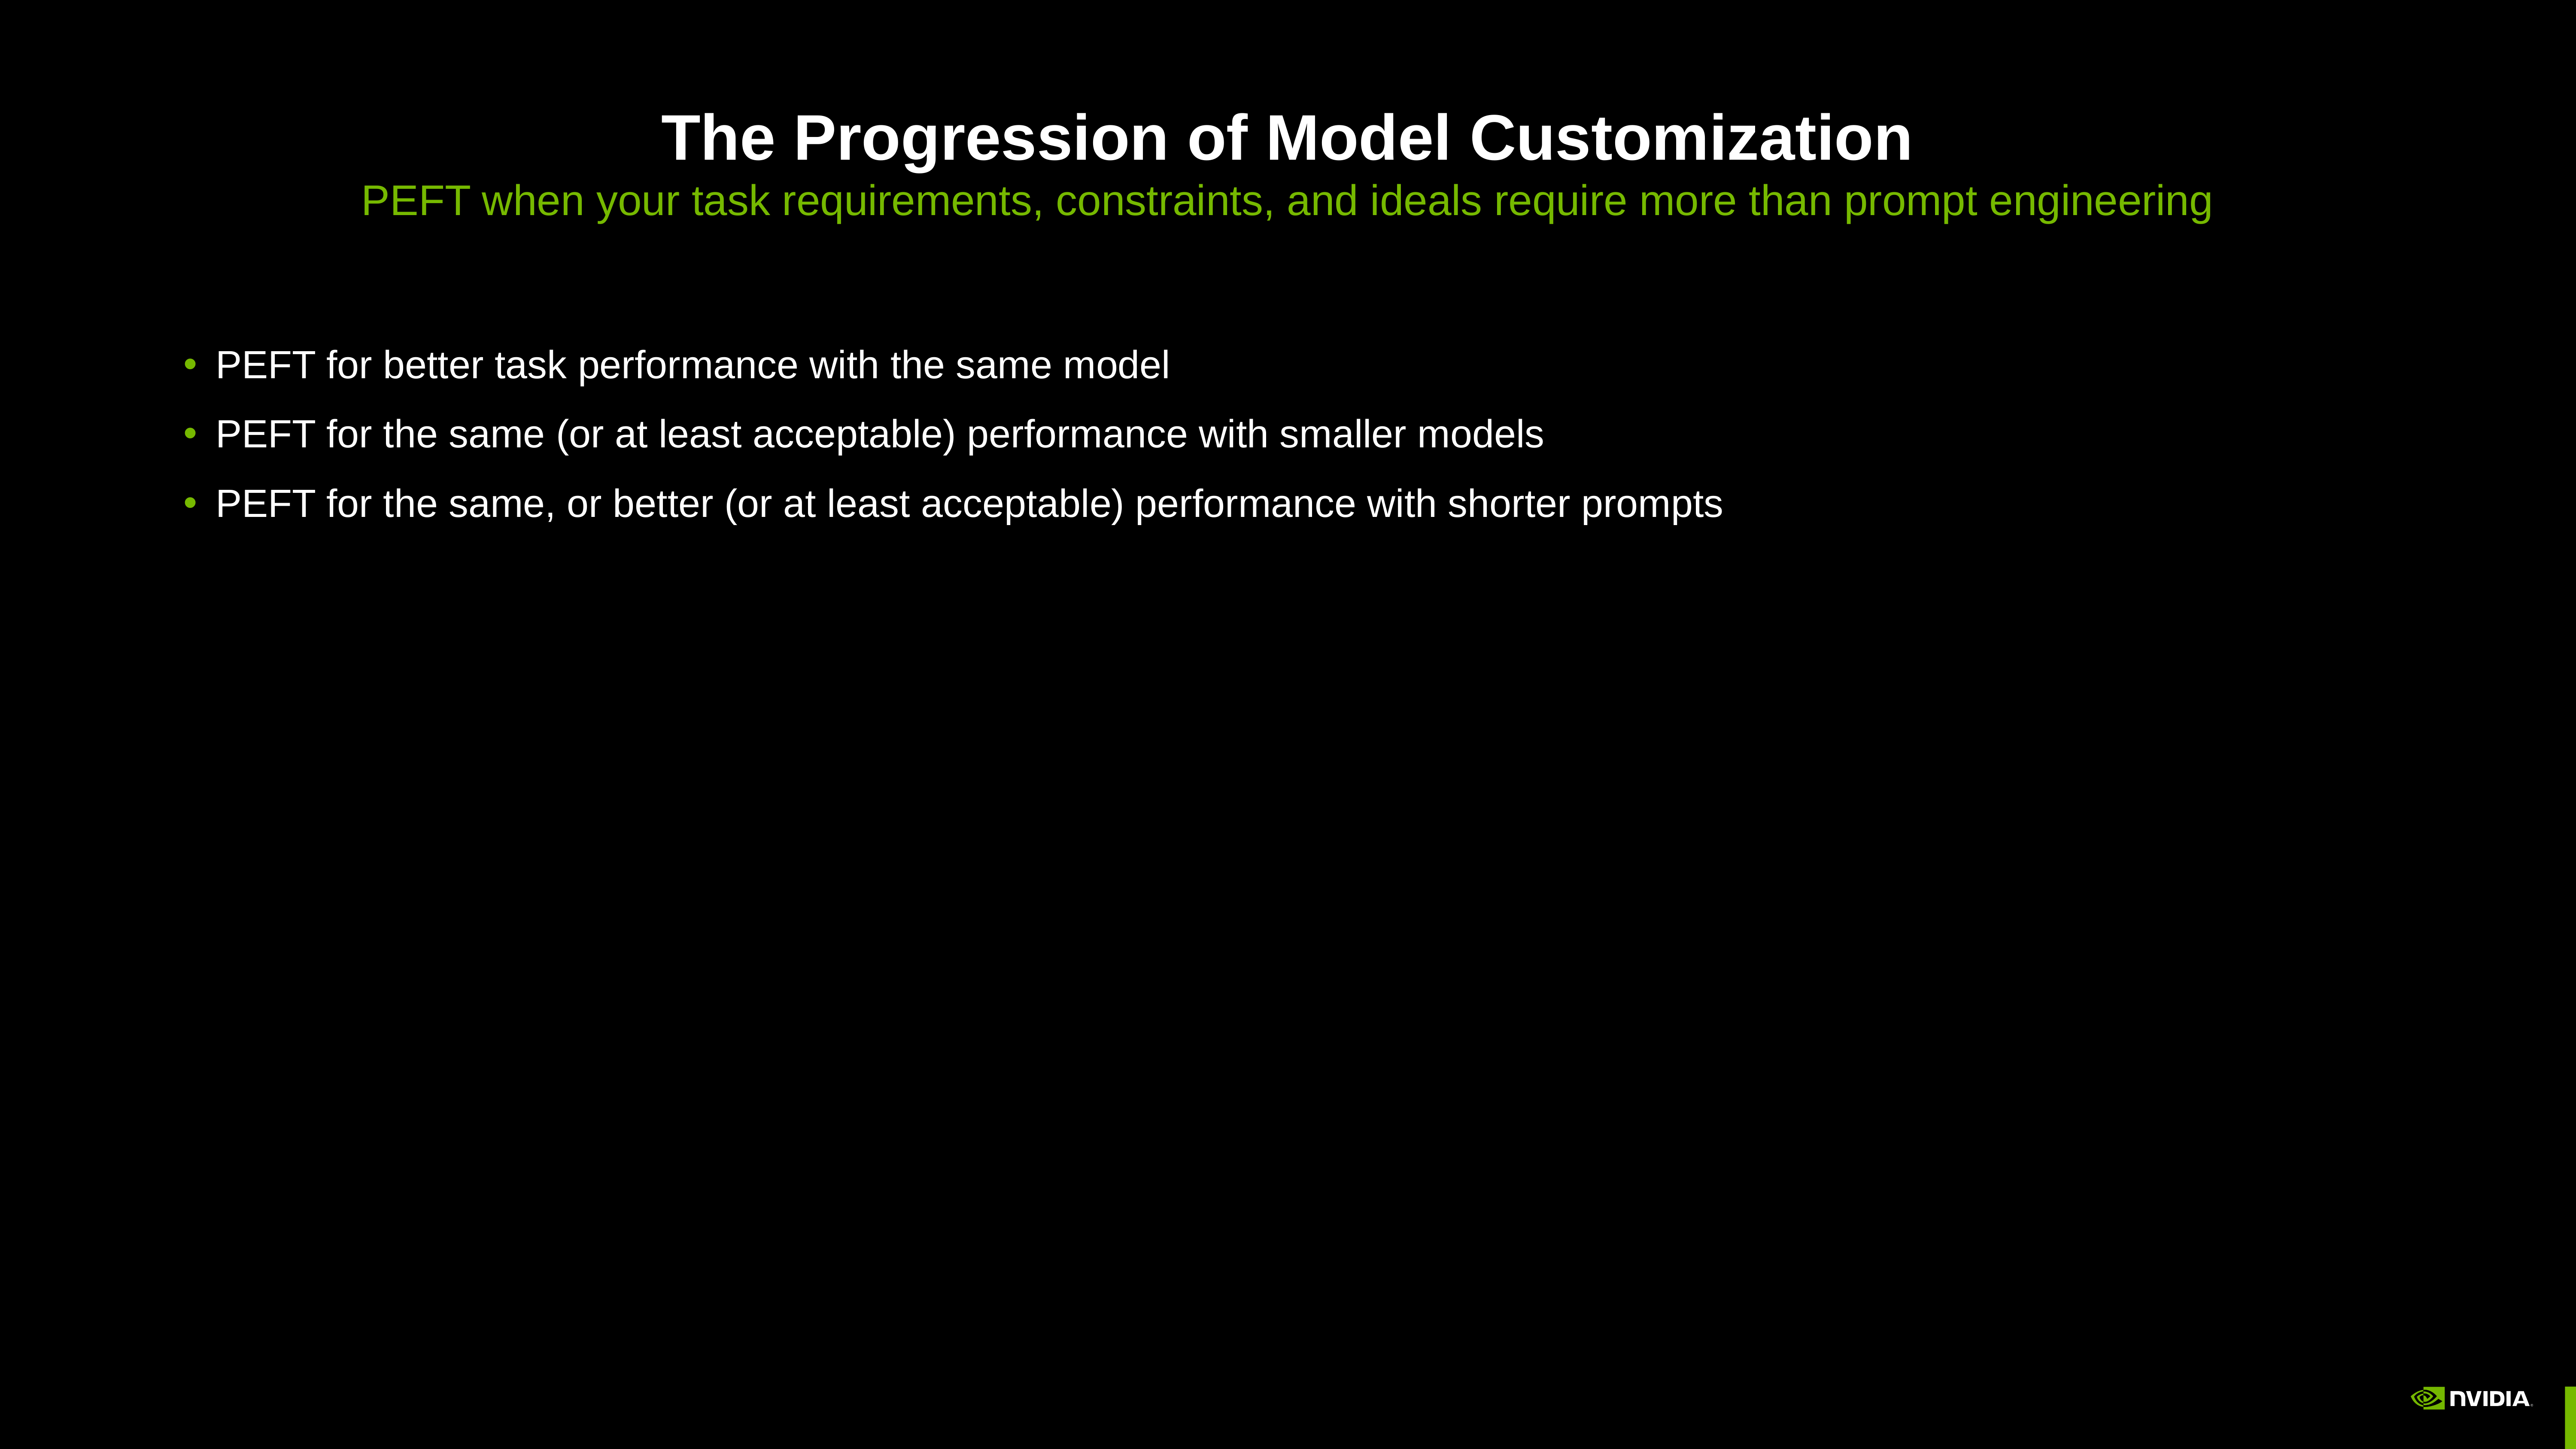

# The Progression of Model Customization
PEFT when your task requirements, constraints, and ideals require more than prompt engineering
PEFT for better task performance with the same model
PEFT for the same (or at least acceptable) performance with smaller models
PEFT for the same, or better (or at least acceptable) performance with shorter prompts